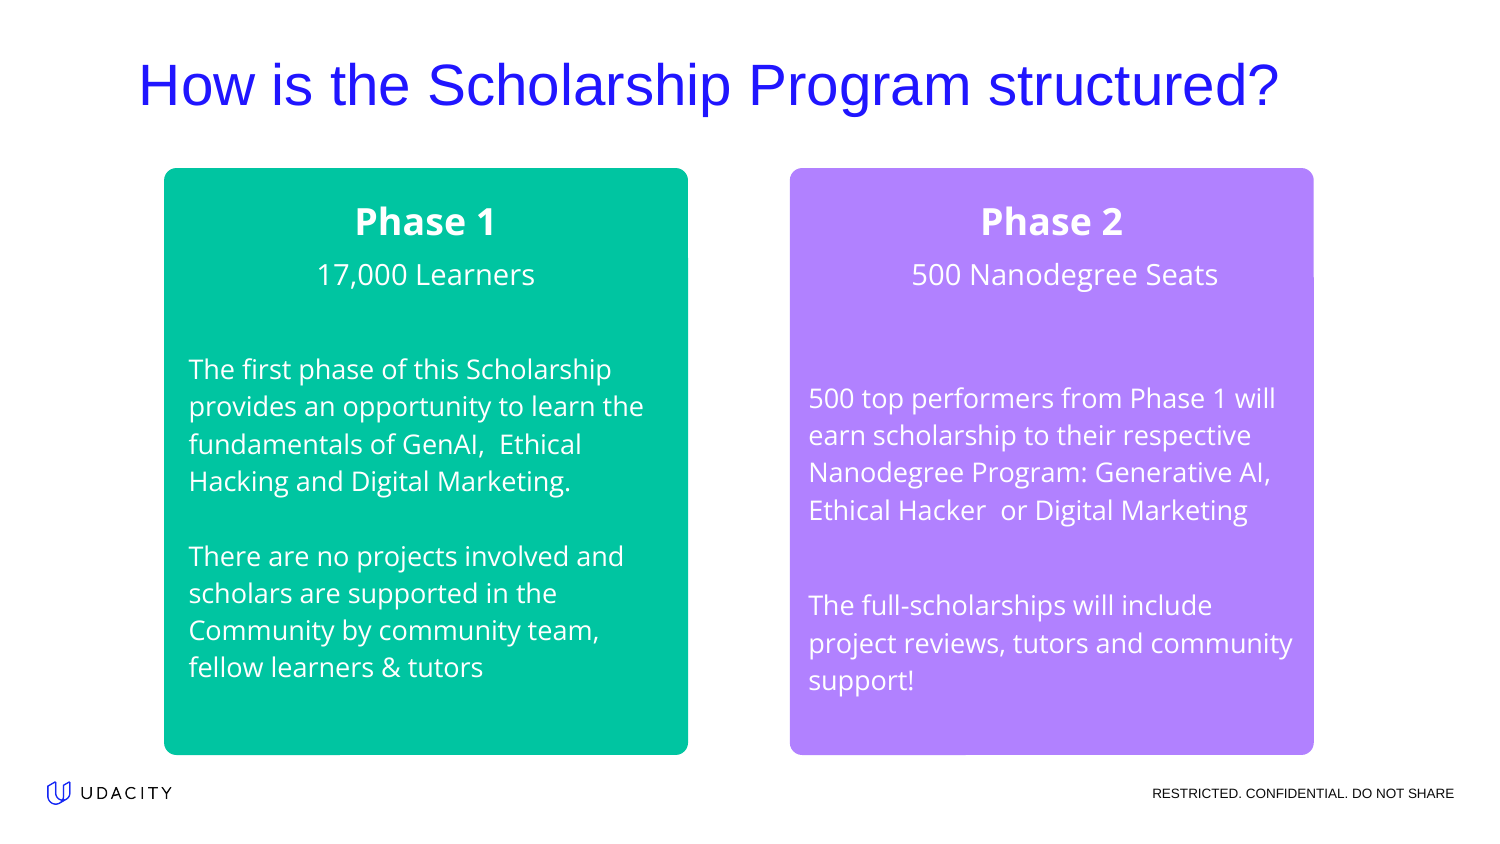

# How is the Scholarship Program structured?
500 top performers from Phase 1 will earn scholarship to their respective Nanodegree Program: Generative AI, Ethical Hacker  or Digital Marketing
The full-scholarships will include project reviews, tutors and community support!

Phase 1
Phase 2
17,000 Learners

500 Nanodegree Seats
The first phase of this Scholarship provides an opportunity to learn the fundamentals of GenAI,  Ethical Hacking and Digital Marketing.
There are no projects involved and scholars are supported in the Community by community team, fellow learners & tutors